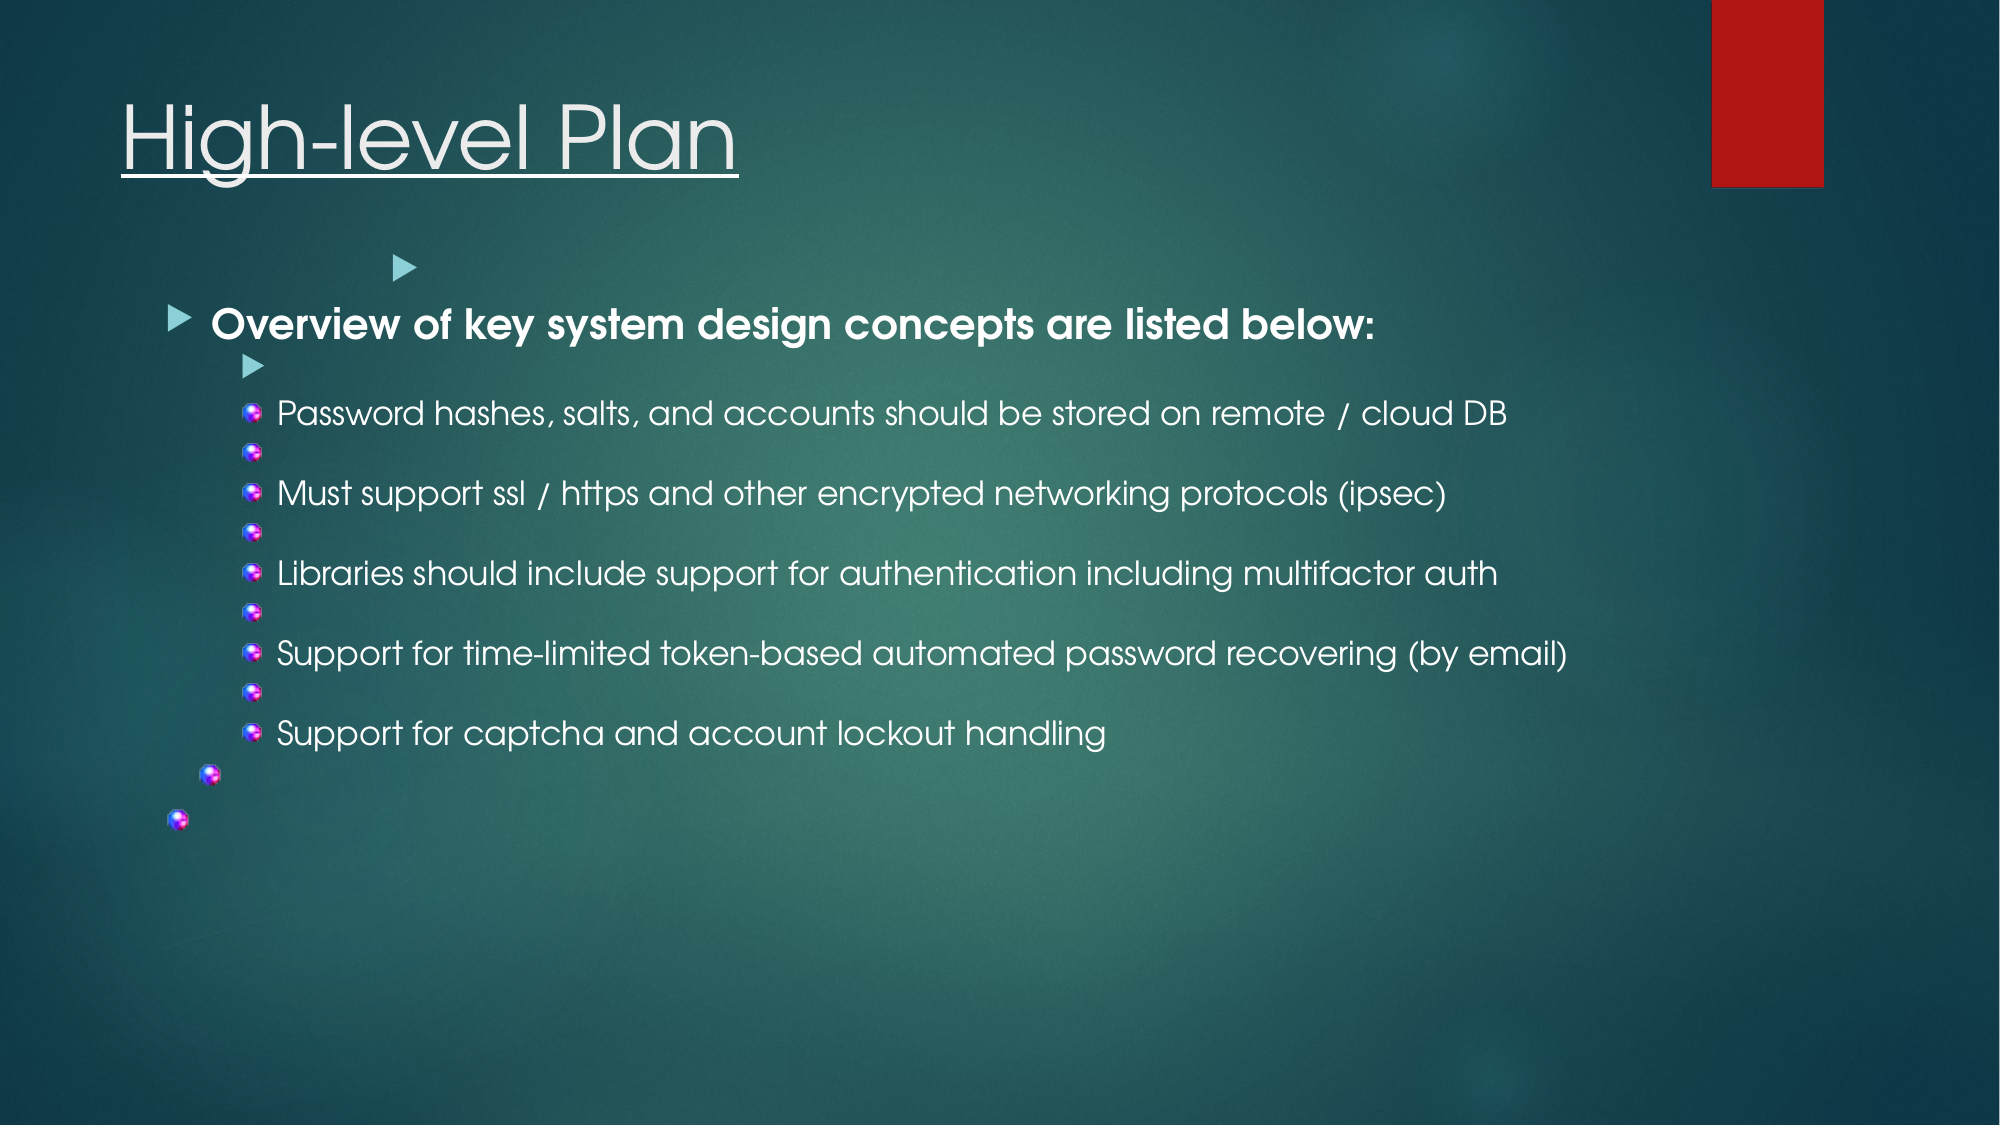

High-level Plan

Overview of key system design concepts are listed below:

Password hashes, salts, and accounts should be stored on remote / cloud DB

Must support ssl / https and other encrypted networking protocols (ipsec)

Libraries should include support for authentication including multifactor auth

Support for time-limited token-based automated password recovering (by email)

Support for captcha and account lockout handling